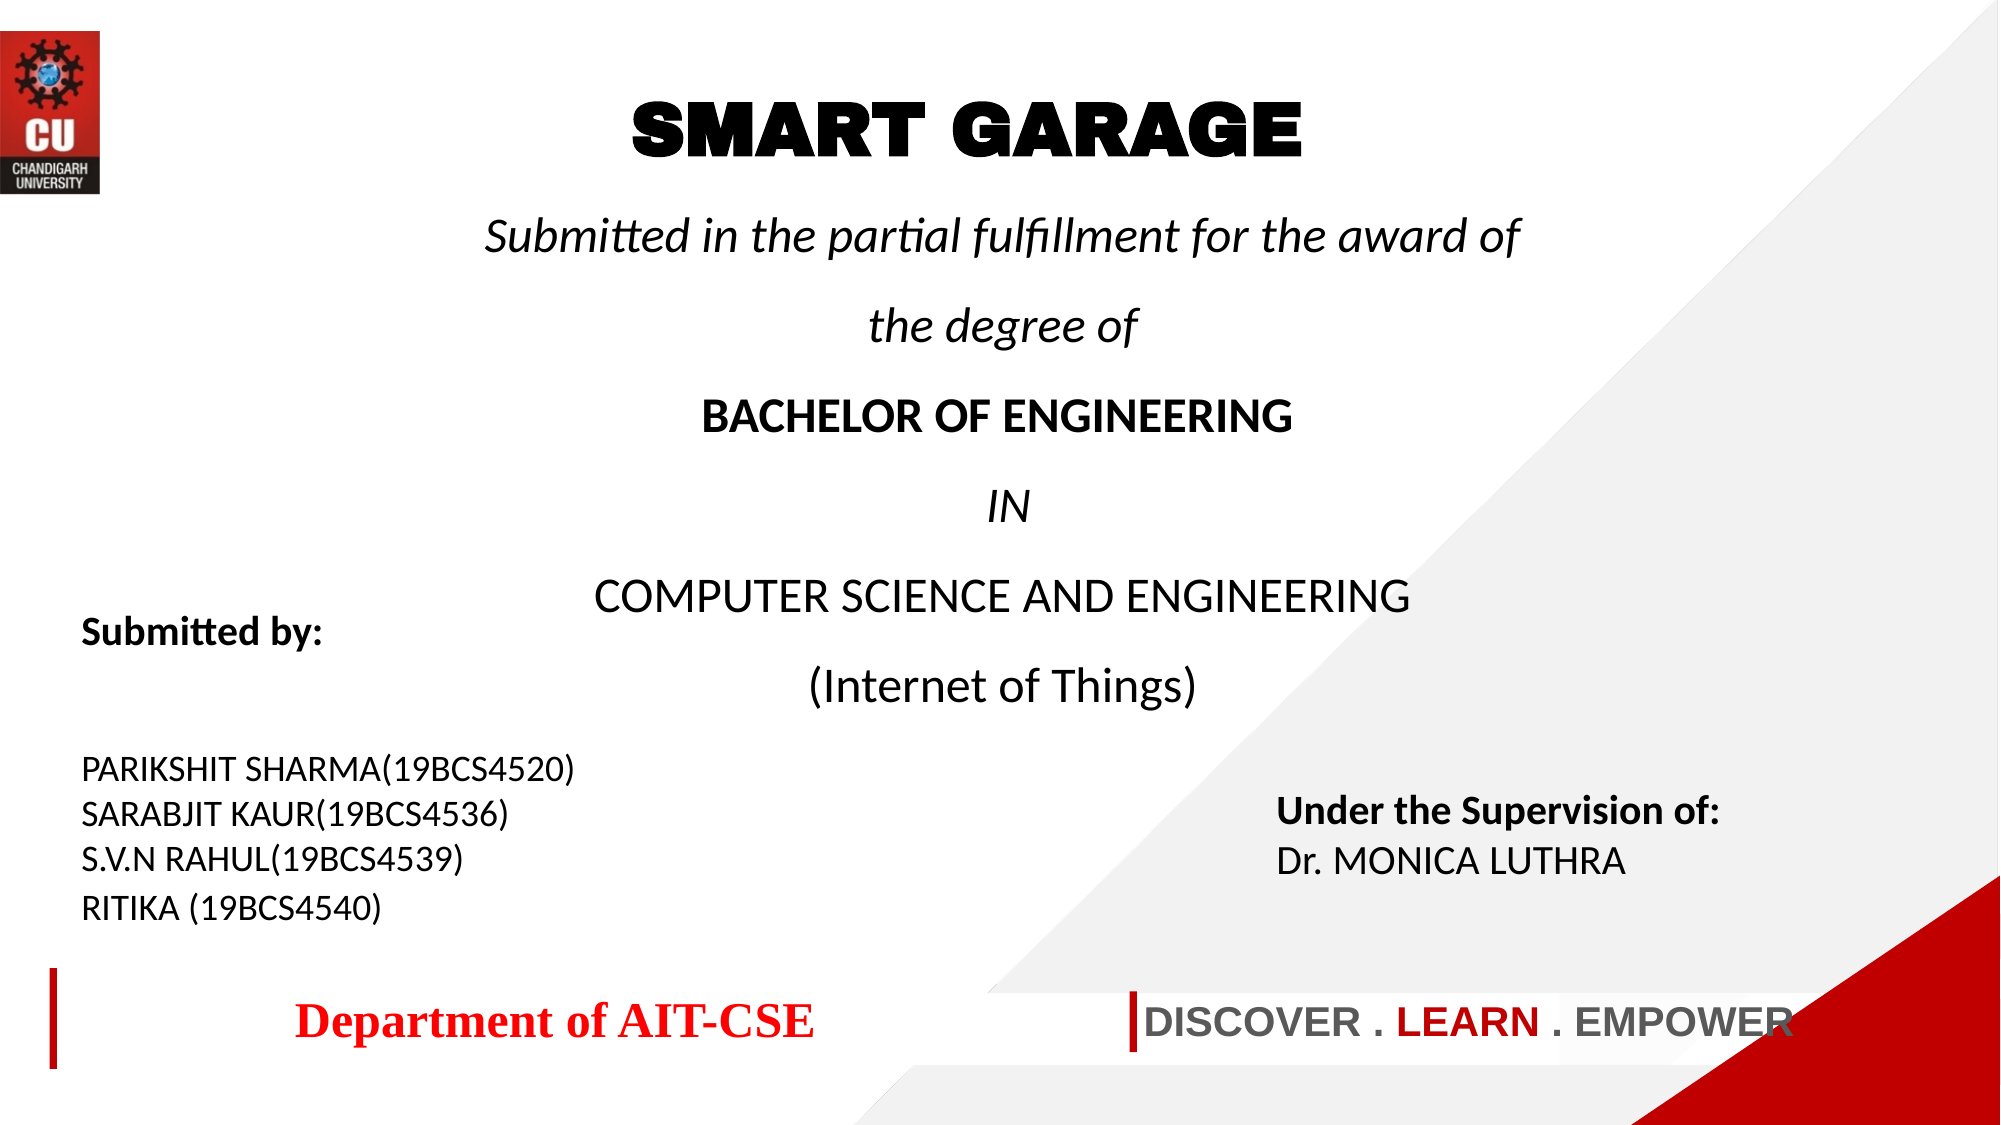

SMART GARAGE
Submitted in the partial fulfillment for the award of the degree of
BACHELOR OF ENGINEERING
 IN
COMPUTER SCIENCE AND ENGINEERING
(Internet of Things)
Submitted by:

PARIKSHIT SHARMA(19BCS4520)
SARABJIT KAUR(19BCS4536)
S.V.N RAHUL(19BCS4539)
RITIKA (19BCS4540)

Under the Supervision of:
Dr. MONICA LUTHRA

Department of AIT-CSE
DISCOVER . LEARN . EMPOWER

1